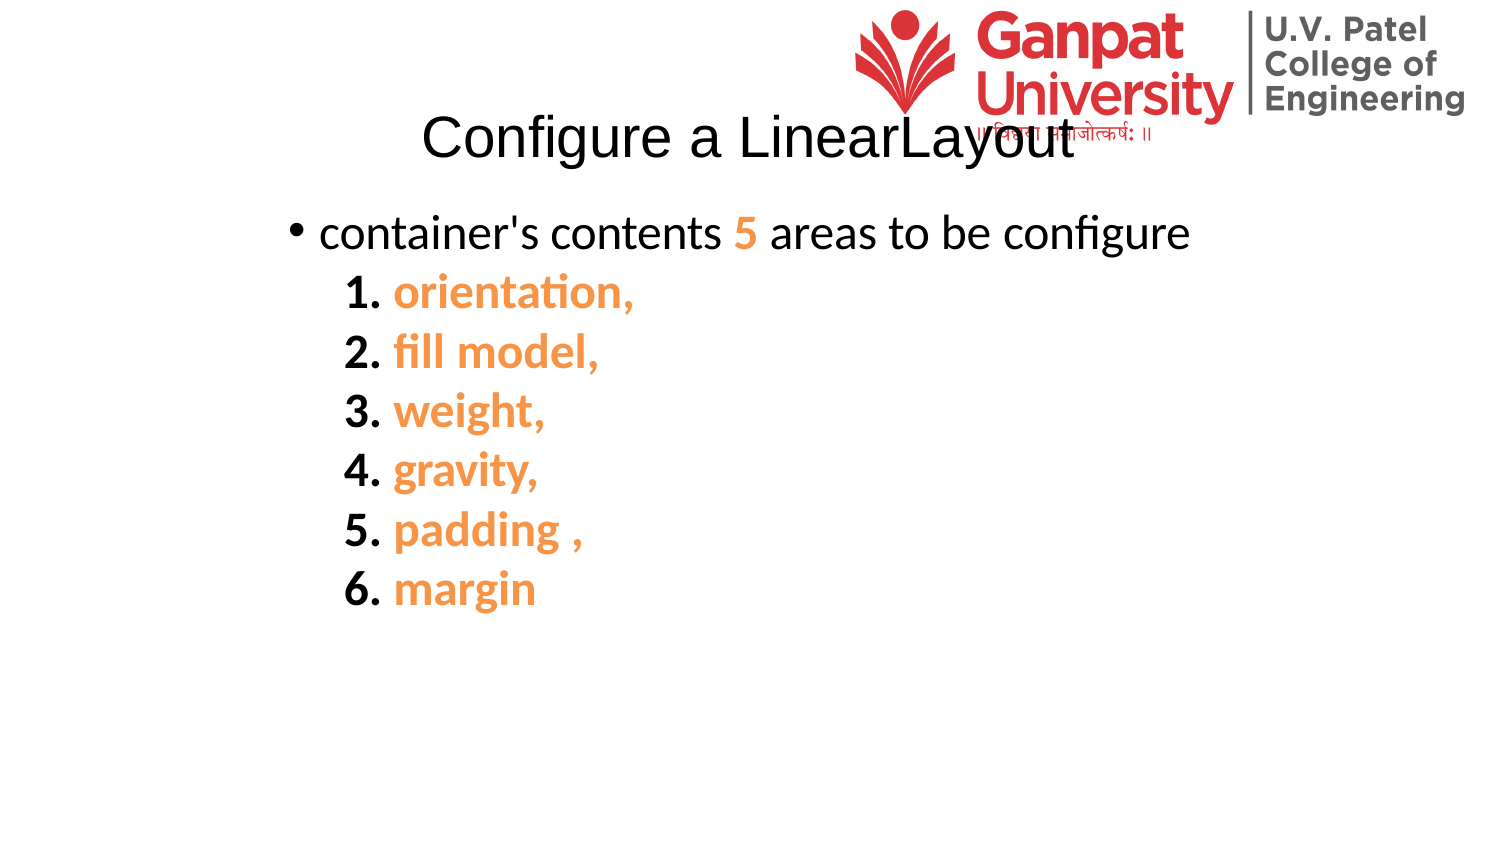

# Configure a LinearLayout
container's contents 5 areas to be configure
orientation,
fill model,
weight,
gravity,
padding ,
margin